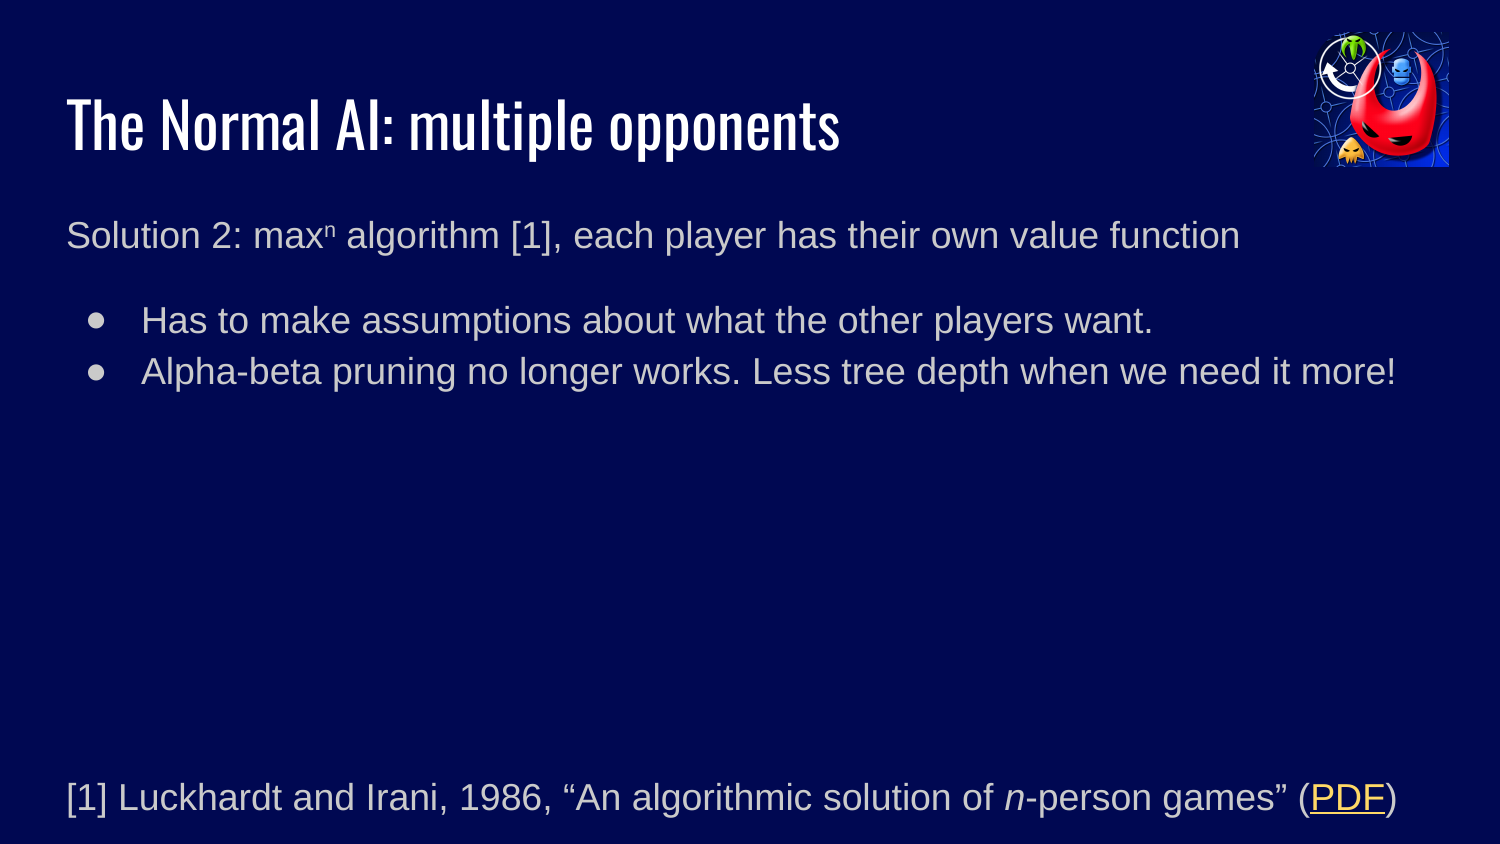

# The Normal AI: multiple opponents
Solution 2: maxn algorithm [1], each player has their own value function
Has to make assumptions about what the other players want.
Alpha-beta pruning no longer works. Less tree depth when we need it more!

[1] Luckhardt and Irani, 1986, “An algorithmic solution of n-person games” (PDF)